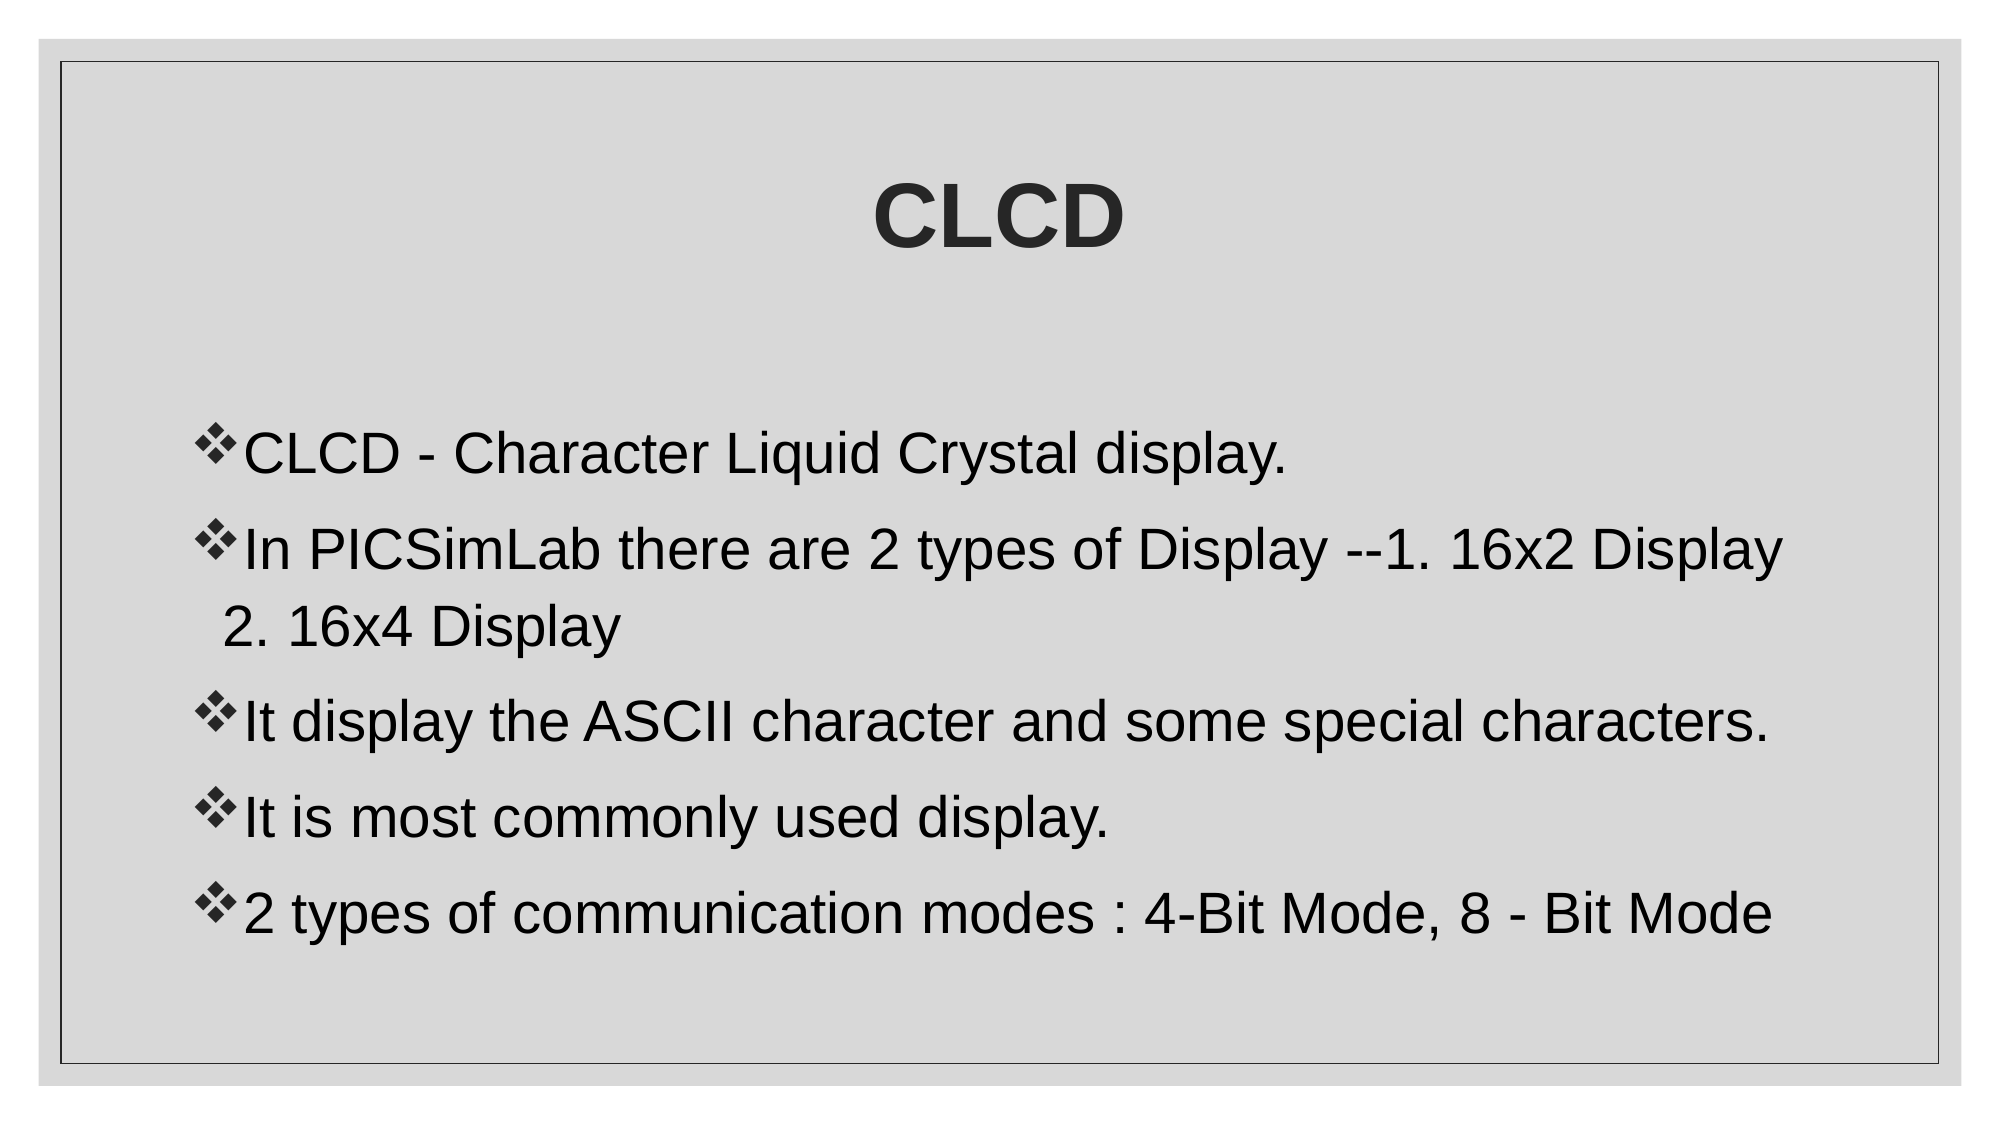

# CLCD

CLCD - Character Liquid Crystal display.
In PICSimLab there are 2 types of Display --1. 16x2 Display 2. 16x4 Display
It display the ASCII character and some special characters.
It is most commonly used display.
2 types of communication modes : 4-Bit Mode, 8 - Bit Mode